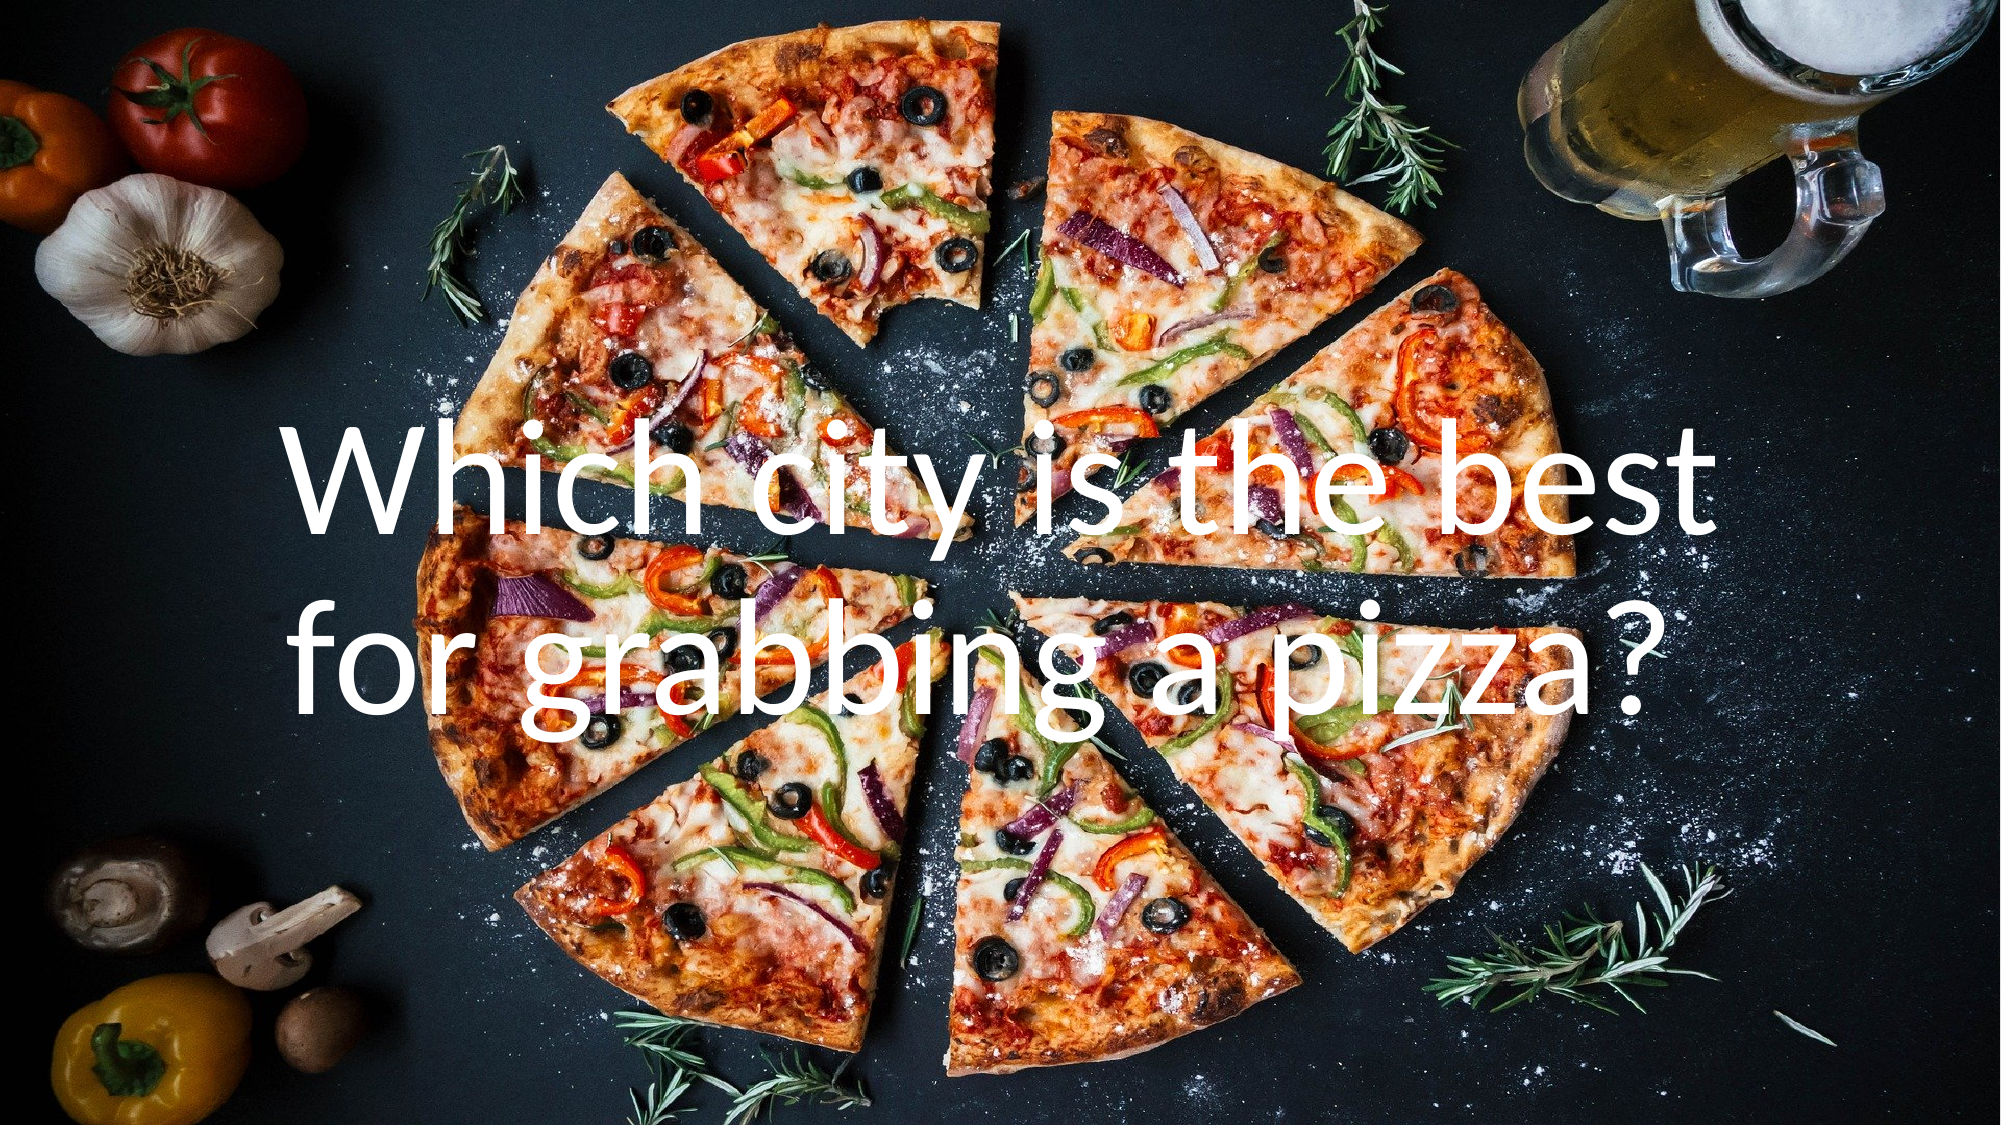

# Which city is the best for grabbing a pizza?